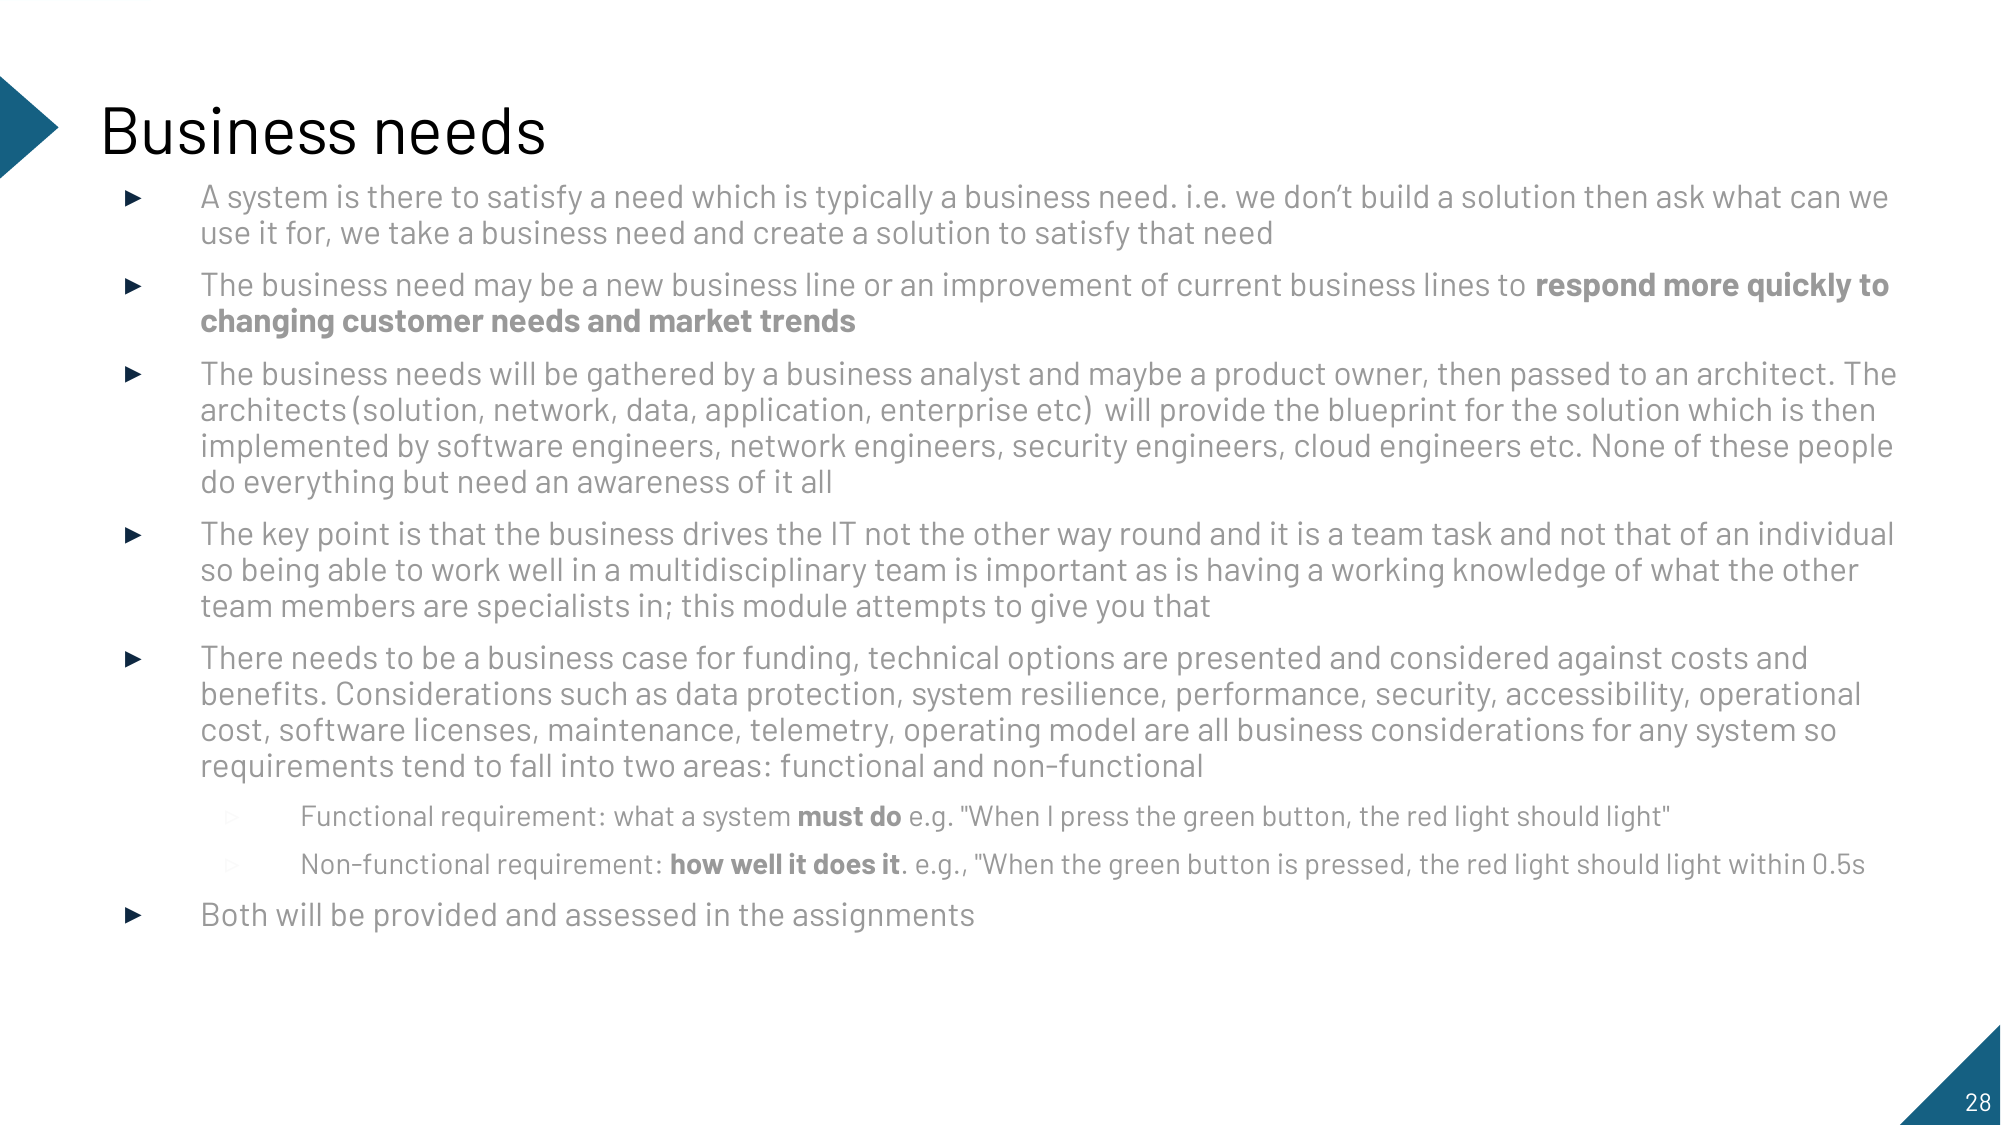

# Business needs
A system is there to satisfy a need which is typically a business need. i.e. we don’t build a solution then ask what can we use it for, we take a business need and create a solution to satisfy that need
The business need may be a new business line or an improvement of current business lines to respond more quickly to changing customer needs and market trends
The business needs will be gathered by a business analyst and maybe a product owner, then passed to an architect. The architects (solution, network, data, application, enterprise etc)  will provide the blueprint for the solution which is then implemented by software engineers, network engineers, security engineers, cloud engineers etc. None of these people do everything but need an awareness of it all
The key point is that the business drives the IT not the other way round and it is a team task and not that of an individual so being able to work well in a multidisciplinary team is important as is having a working knowledge of what the other team members are specialists in; this module attempts to give you that
There needs to be a business case for funding, technical options are presented and considered against costs and benefits. Considerations such as data protection, system resilience, performance, security, accessibility, operational cost, software licenses, maintenance, telemetry, operating model are all business considerations for any system so requirements tend to fall into two areas: functional and non-functional
Functional requirement: what a system must do e.g. "When I press the green button, the red light should light"
Non-functional requirement: how well it does it. e.g., "When the green button is pressed, the red light should light within 0.5s
Both will be provided and assessed in the assignments
28